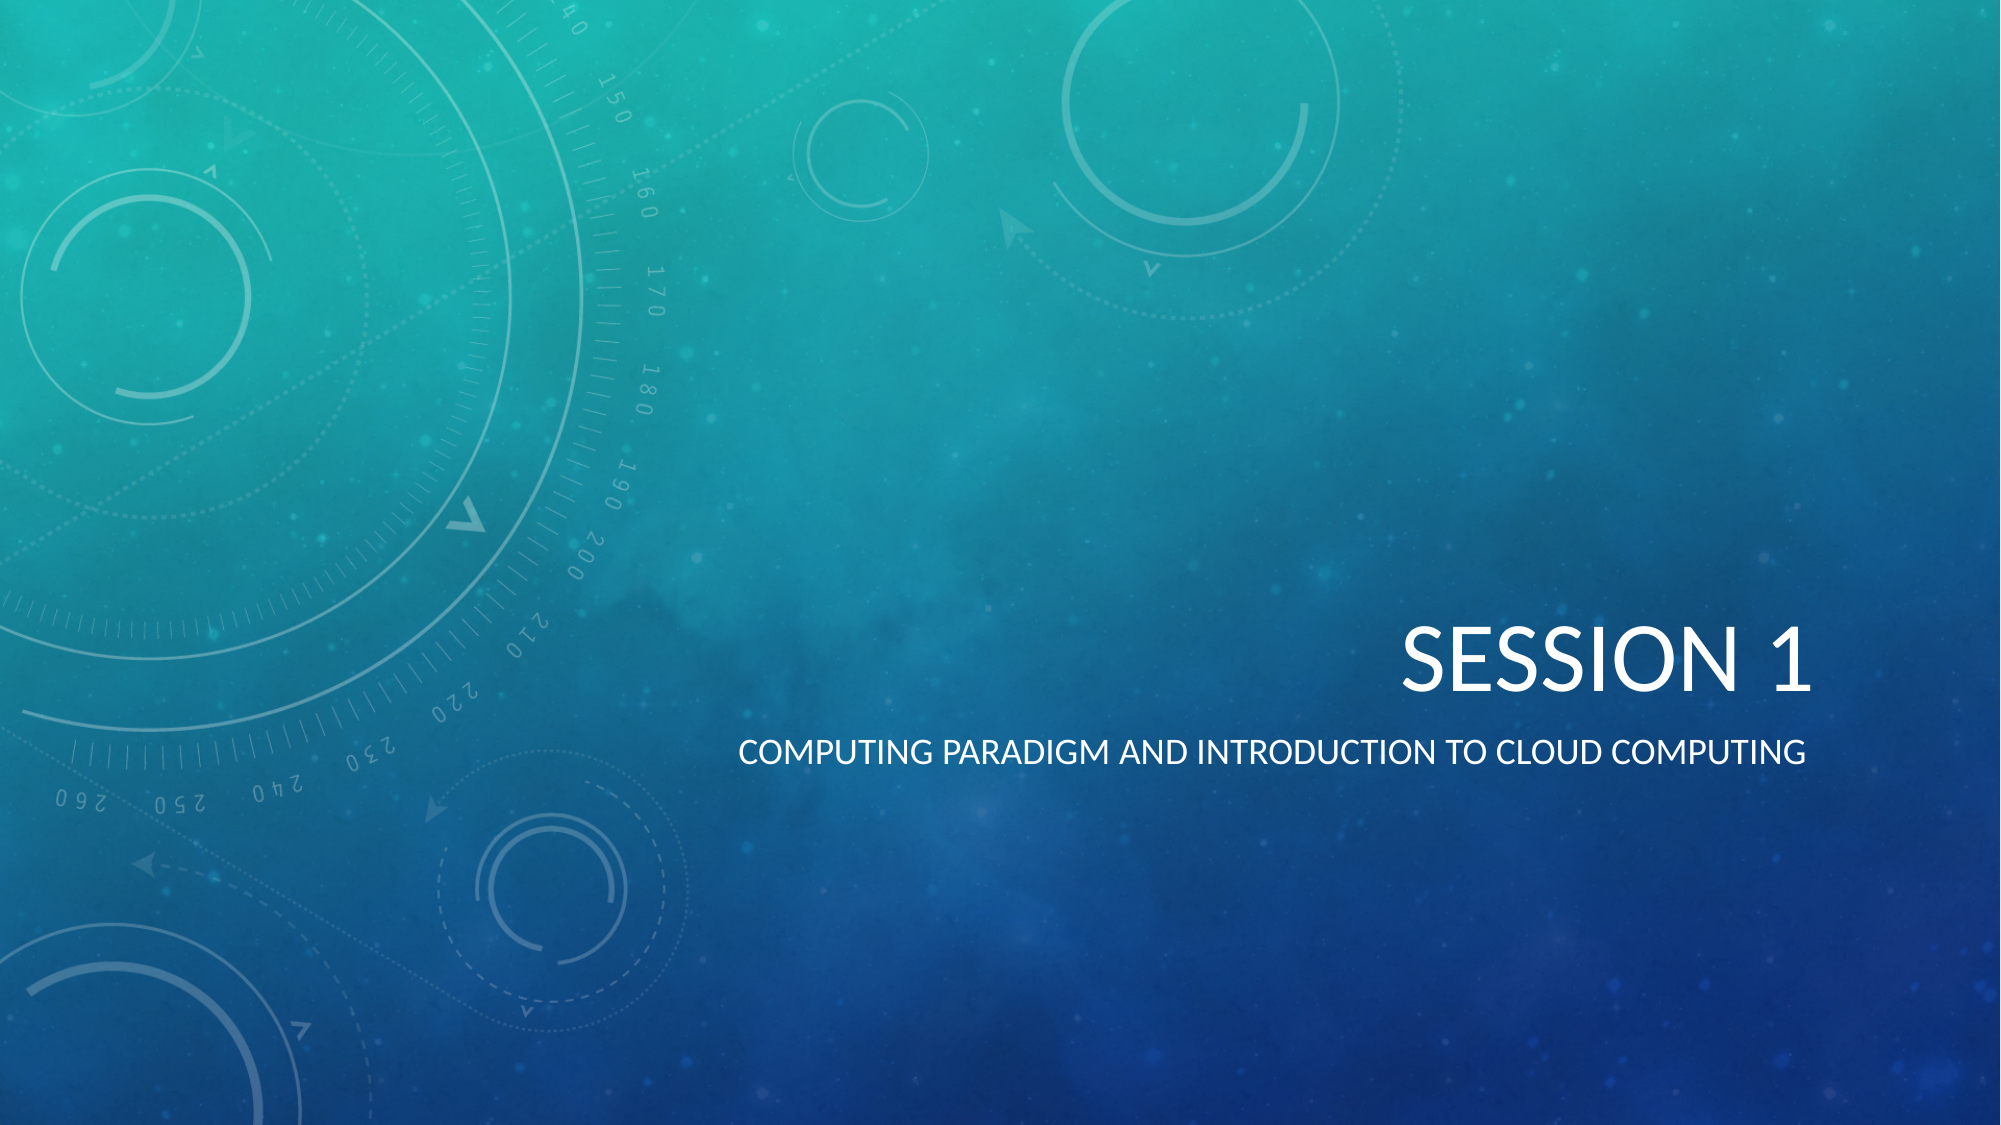

# Session 1
Computing paradigm and introduction to Cloud Computing